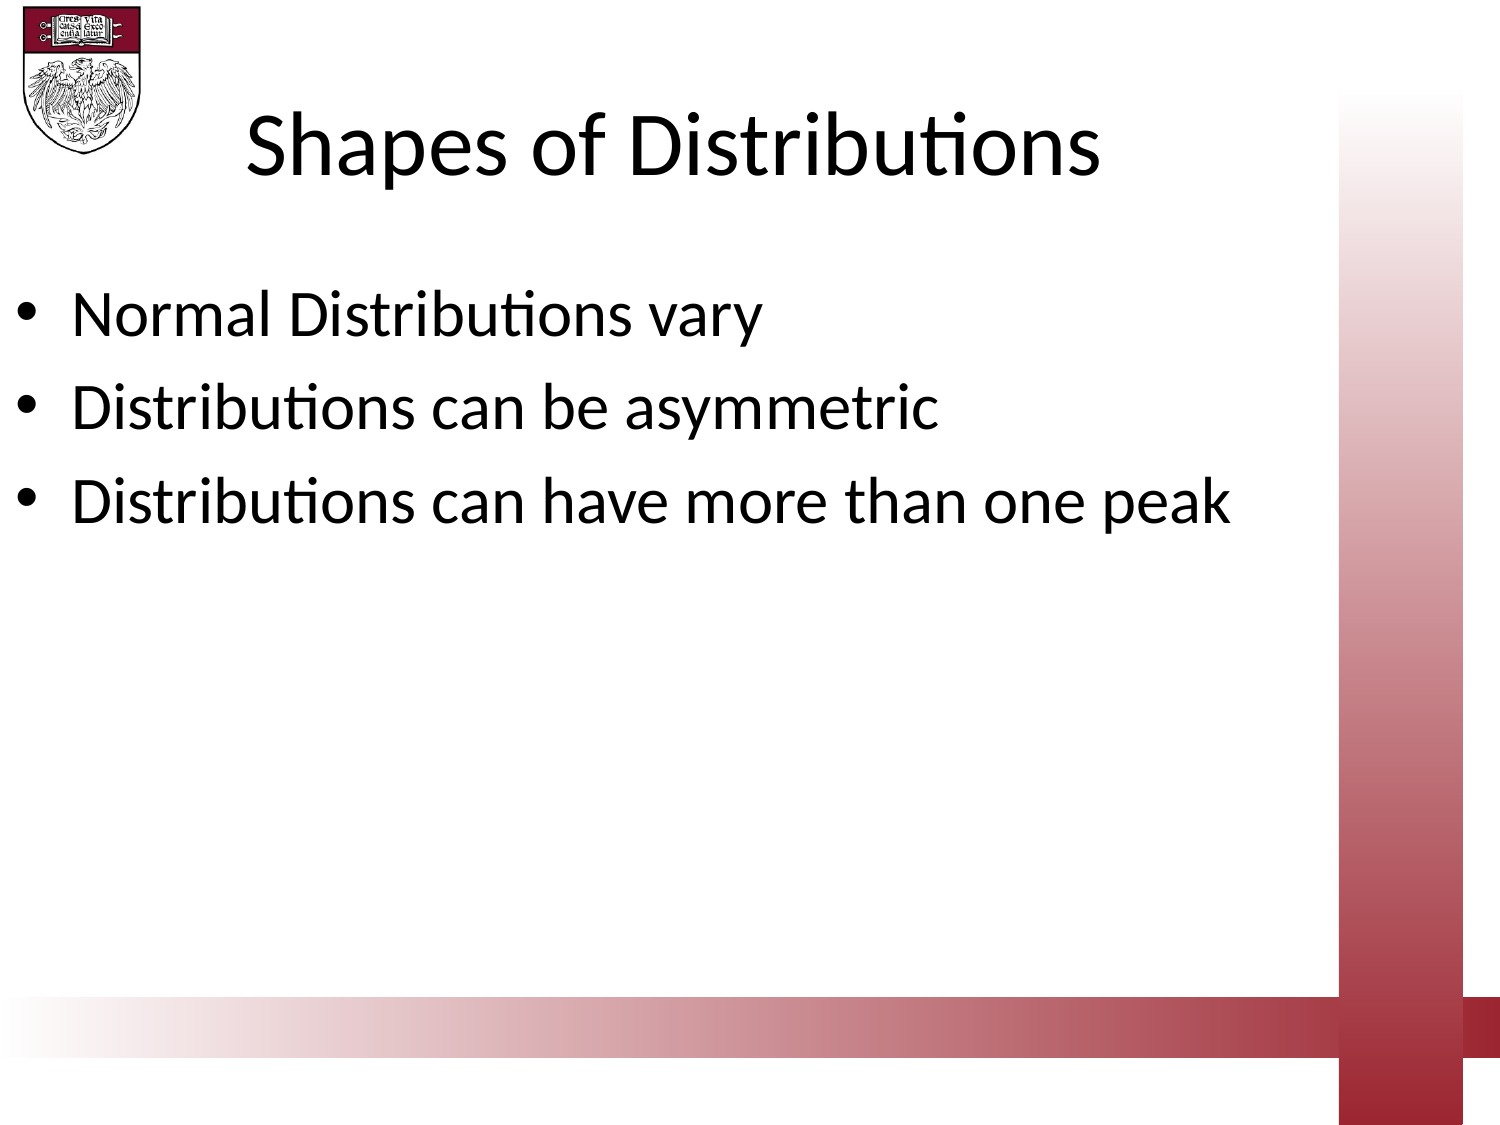

Shapes of Distributions
Normal Distributions vary
Distributions can be asymmetric
Distributions can have more than one peak